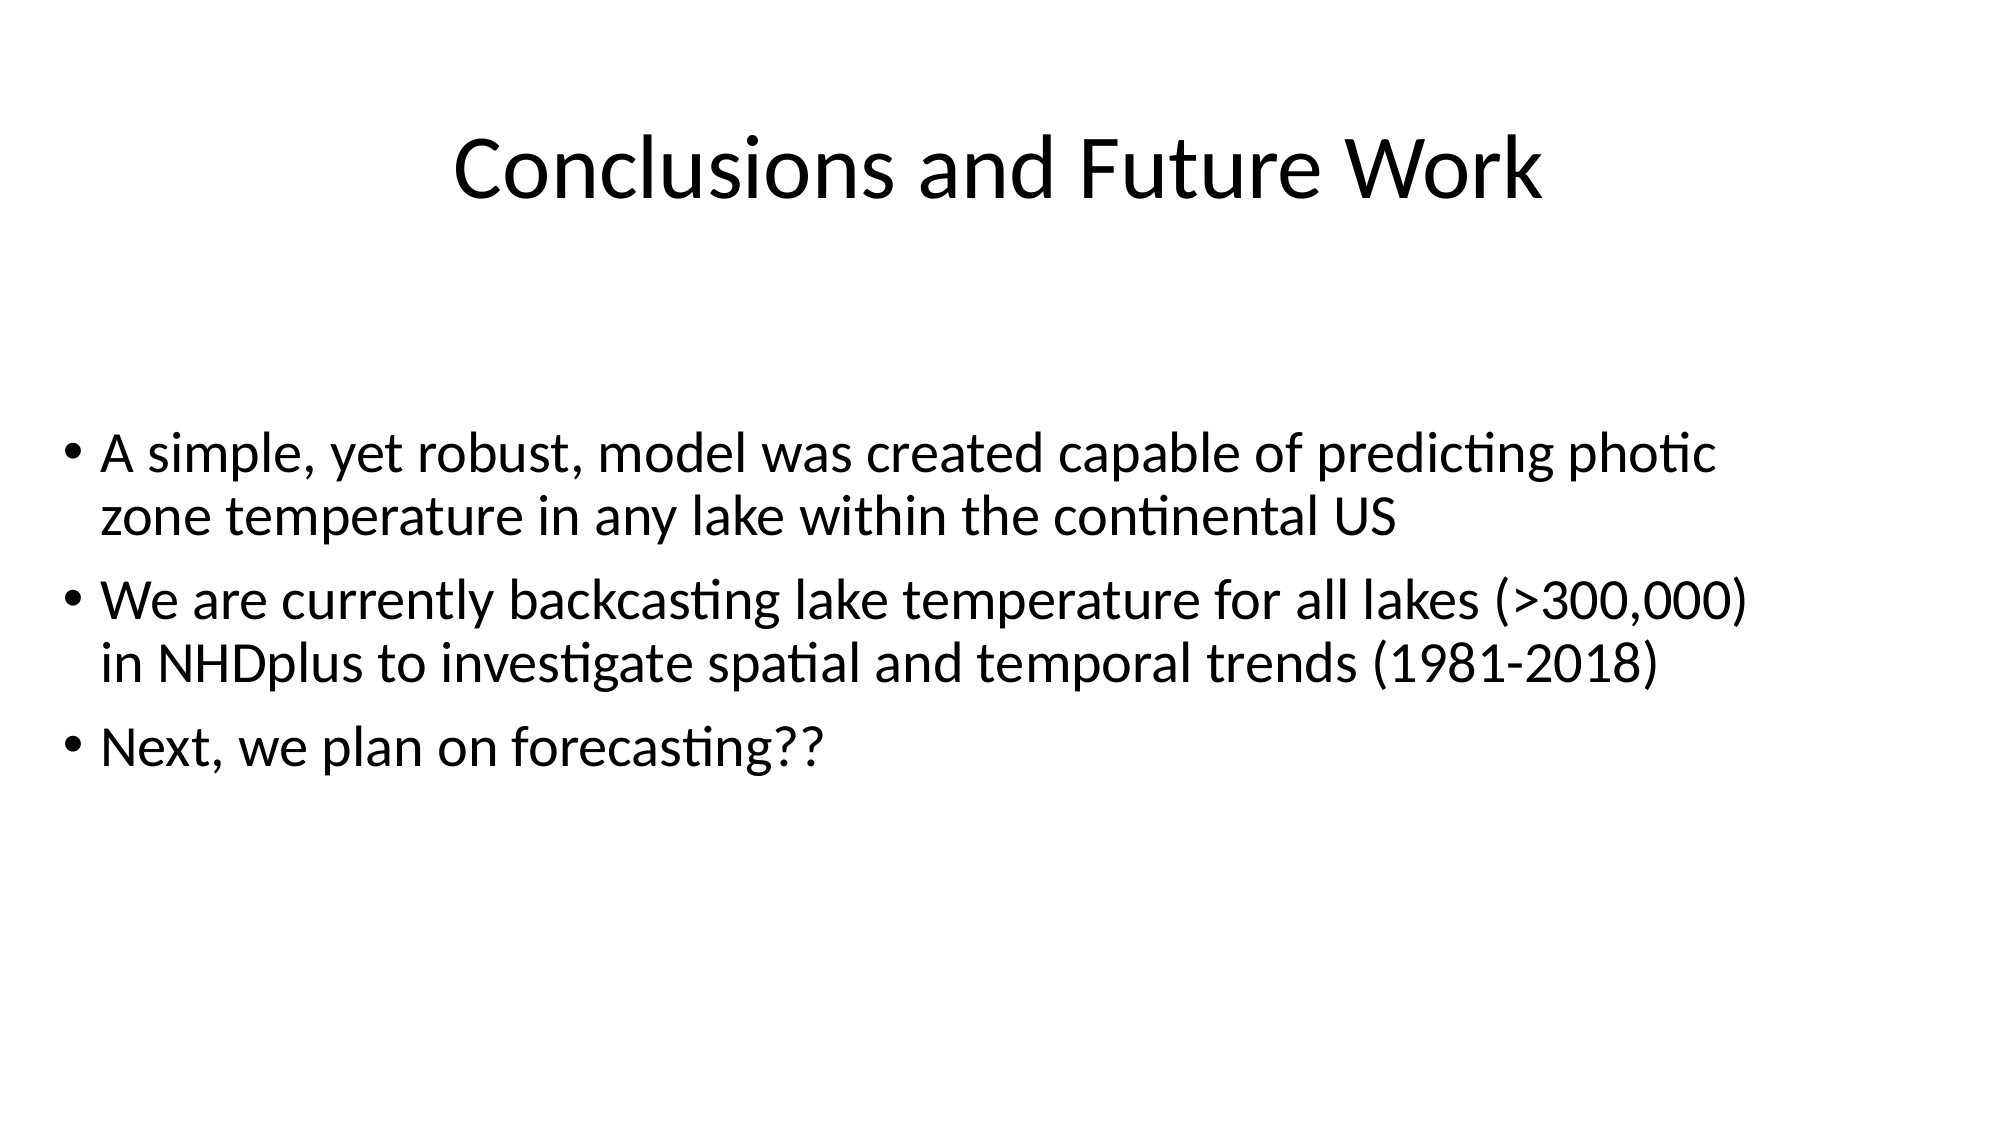

# Conclusions and Future Work
A simple, yet robust, model was created capable of predicting photic zone temperature in any lake within the continental US
We are currently backcasting lake temperature for all lakes (>300,000) in NHDplus to investigate spatial and temporal trends (1981-2018)
Next, we plan on forecasting??